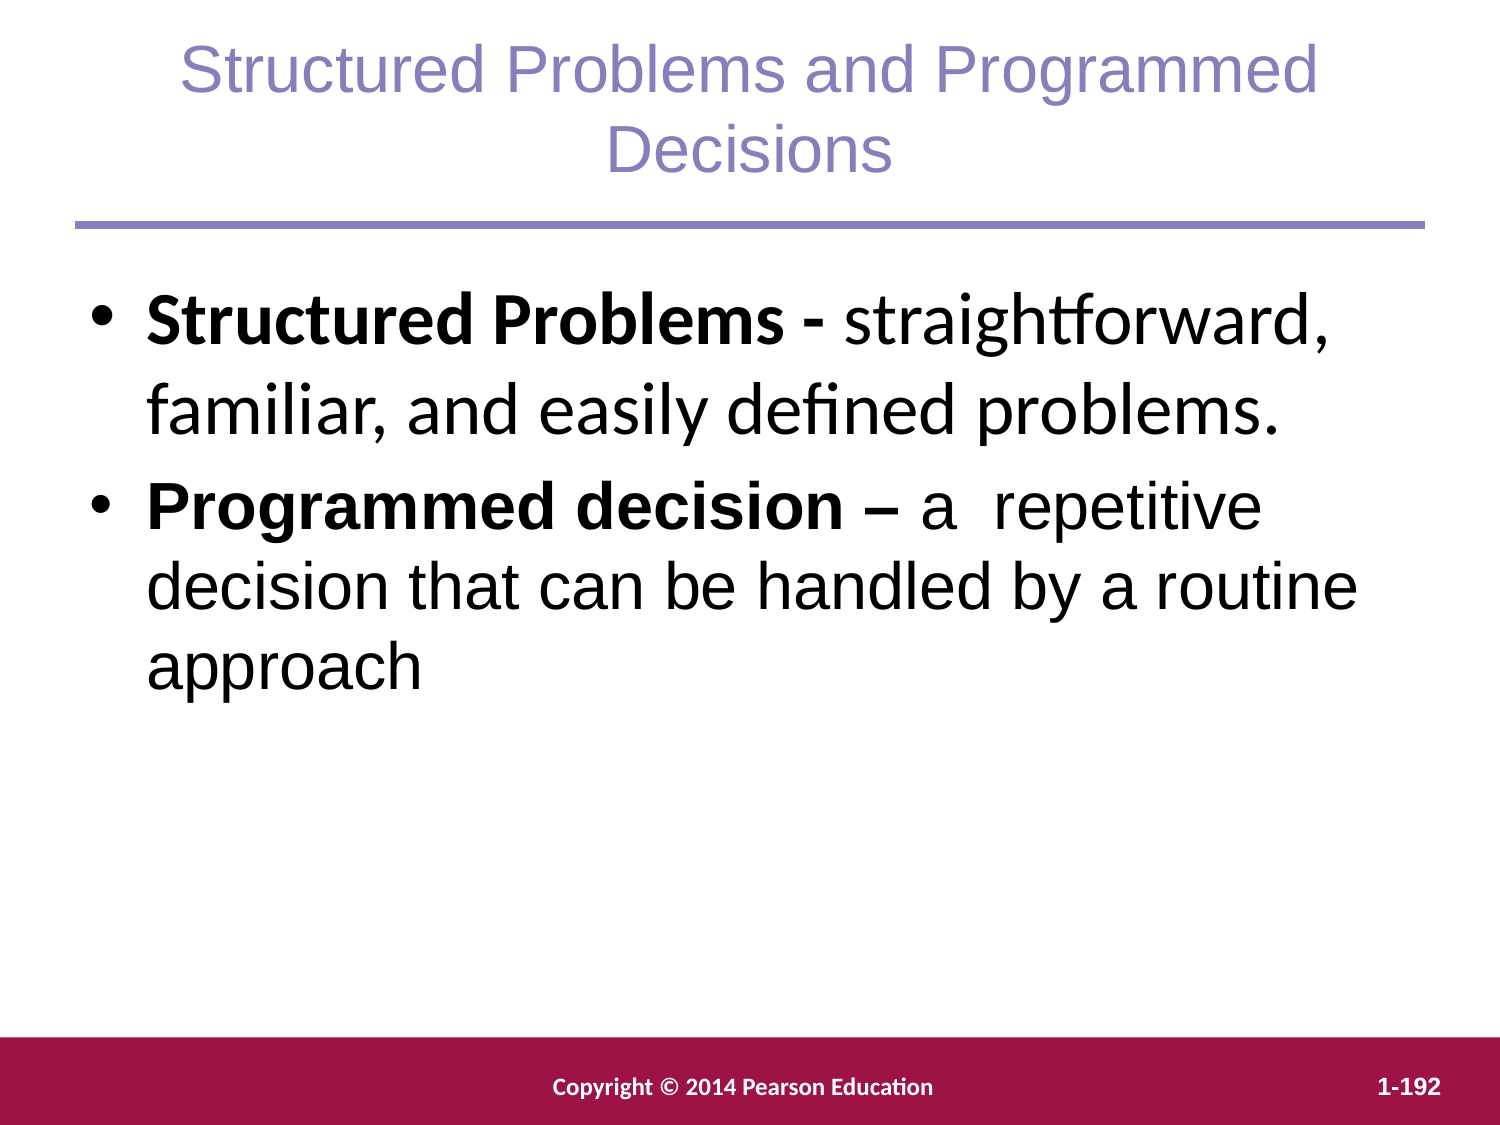

Structured Problems and Programmed Decisions
Structured Problems - straightforward, familiar, and easily defined problems.
Programmed decision – a  repetitive decision that can be handled by a routine approach